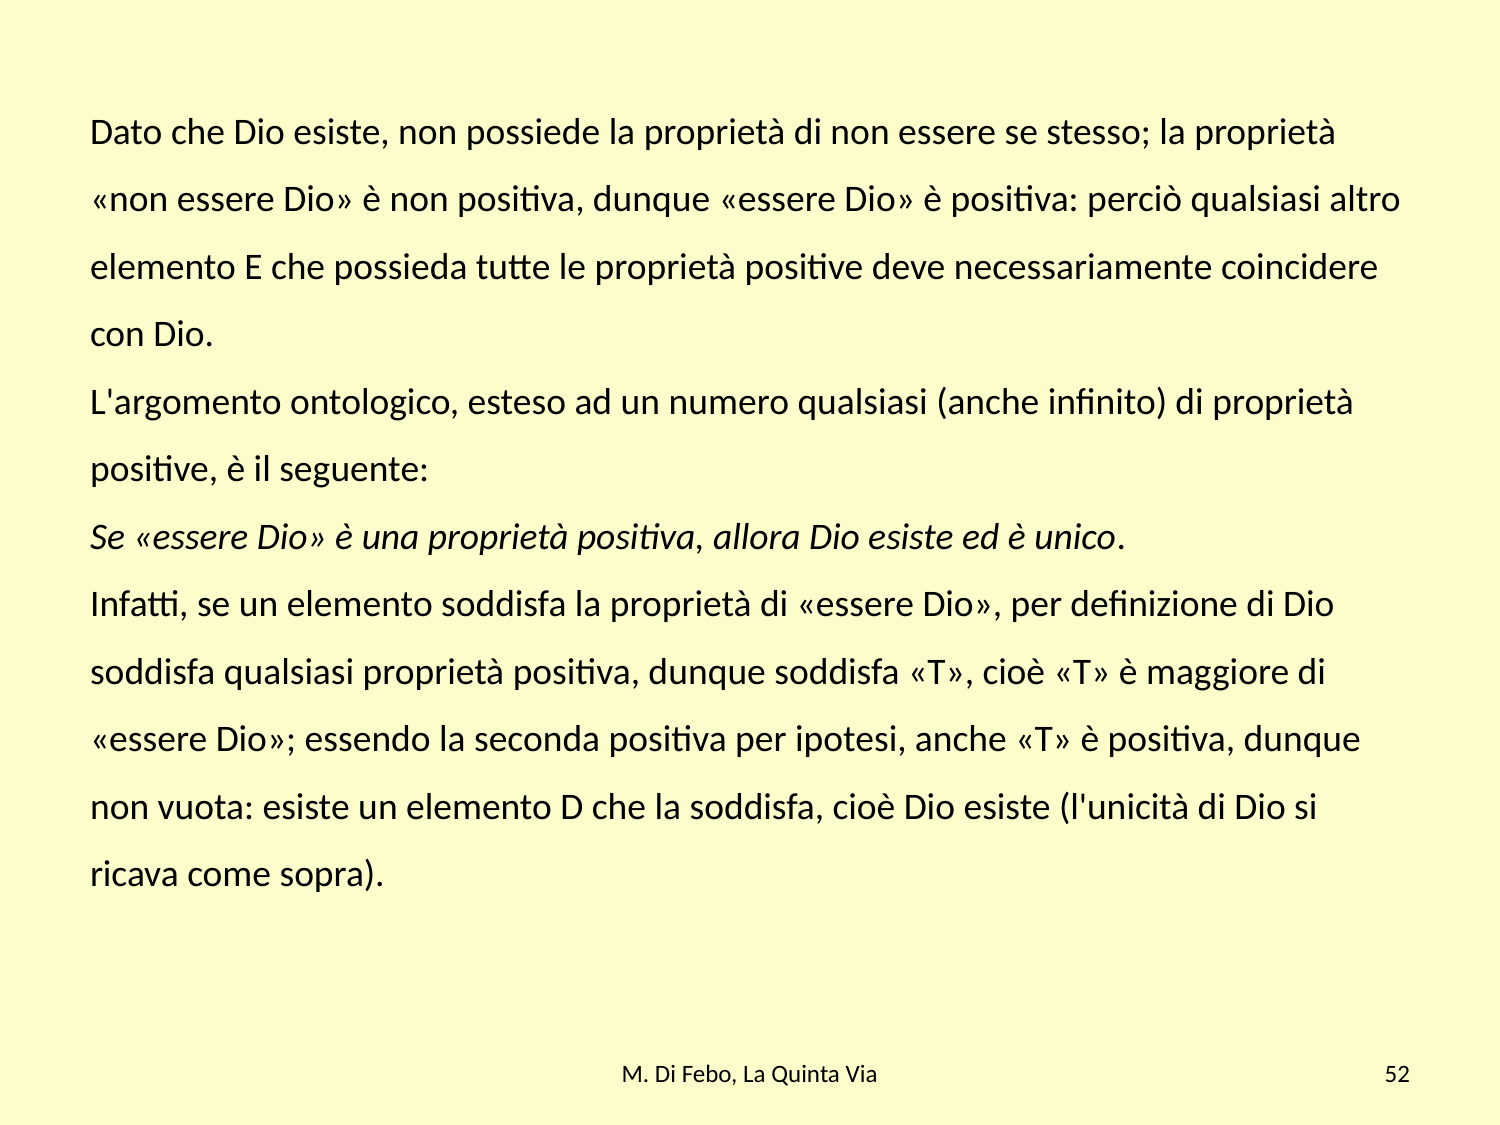

Dato che Dio esiste, non possiede la proprietà di non essere se stesso; la proprietà «non essere Dio» è non positiva, dunque «essere Dio» è positiva: perciò qualsiasi altro elemento E che possieda tutte le proprietà positive deve necessariamente coincidere con Dio.
L'argomento ontologico, esteso ad un numero qualsiasi (anche infinito) di proprietà positive, è il seguente:
Se «essere Dio» è una proprietà positiva, allora Dio esiste ed è unico.
Infatti, se un elemento soddisfa la proprietà di «essere Dio», per definizione di Dio soddisfa qualsiasi proprietà positiva, dunque soddisfa «T», cioè «T» è maggiore di «essere Dio»; essendo la seconda positiva per ipotesi, anche «T» è positiva, dunque non vuota: esiste un elemento D che la soddisfa, cioè Dio esiste (l'unicità di Dio si ricava come sopra).
M. Di Febo, La Quinta Via
52